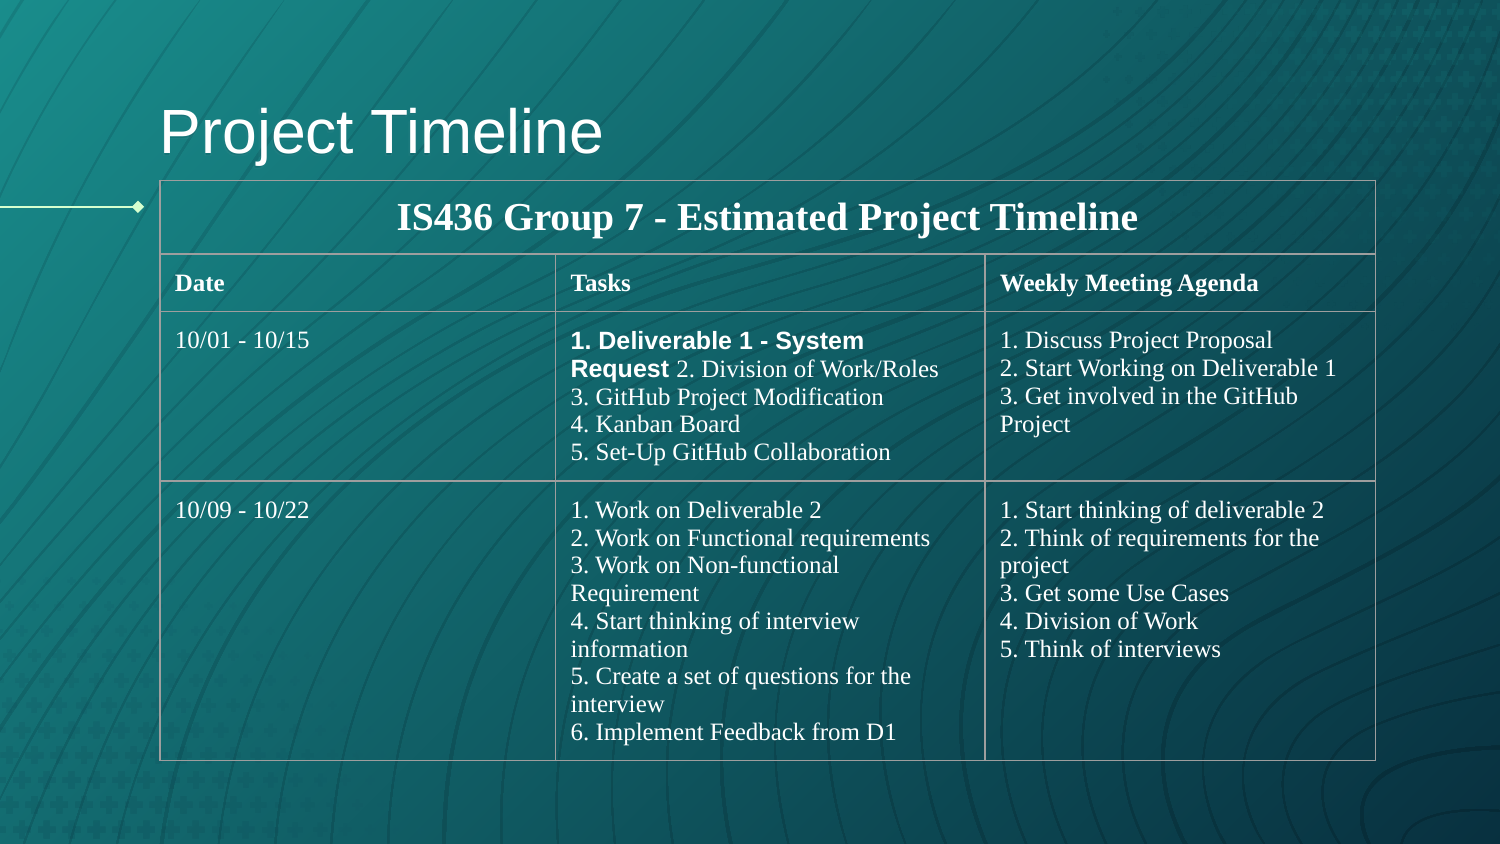

# Project Timeline
| IS436 Group 7 - Estimated Project Timeline |  |  |
| --- | --- | --- |
| Date | Tasks | Weekly Meeting Agenda |
| 10/01 - 10/15 | 1. Deliverable 1 - System Request 2. Division of Work/Roles 3. GitHub Project Modification 4. Kanban Board 5. Set-Up GitHub Collaboration | 1. Discuss Project Proposal 2. Start Working on Deliverable 1 3. Get involved in the GitHub Project |
| 10/09 - 10/22 | 1. Work on Deliverable 2 2. Work on Functional requirements 3. Work on Non-functional Requirement 4. Start thinking of interview information 5. Create a set of questions for the interview 6. Implement Feedback from D1 | 1. Start thinking of deliverable 2 2. Think of requirements for the project 3. Get some Use Cases 4. Division of Work 5. Think of interviews |